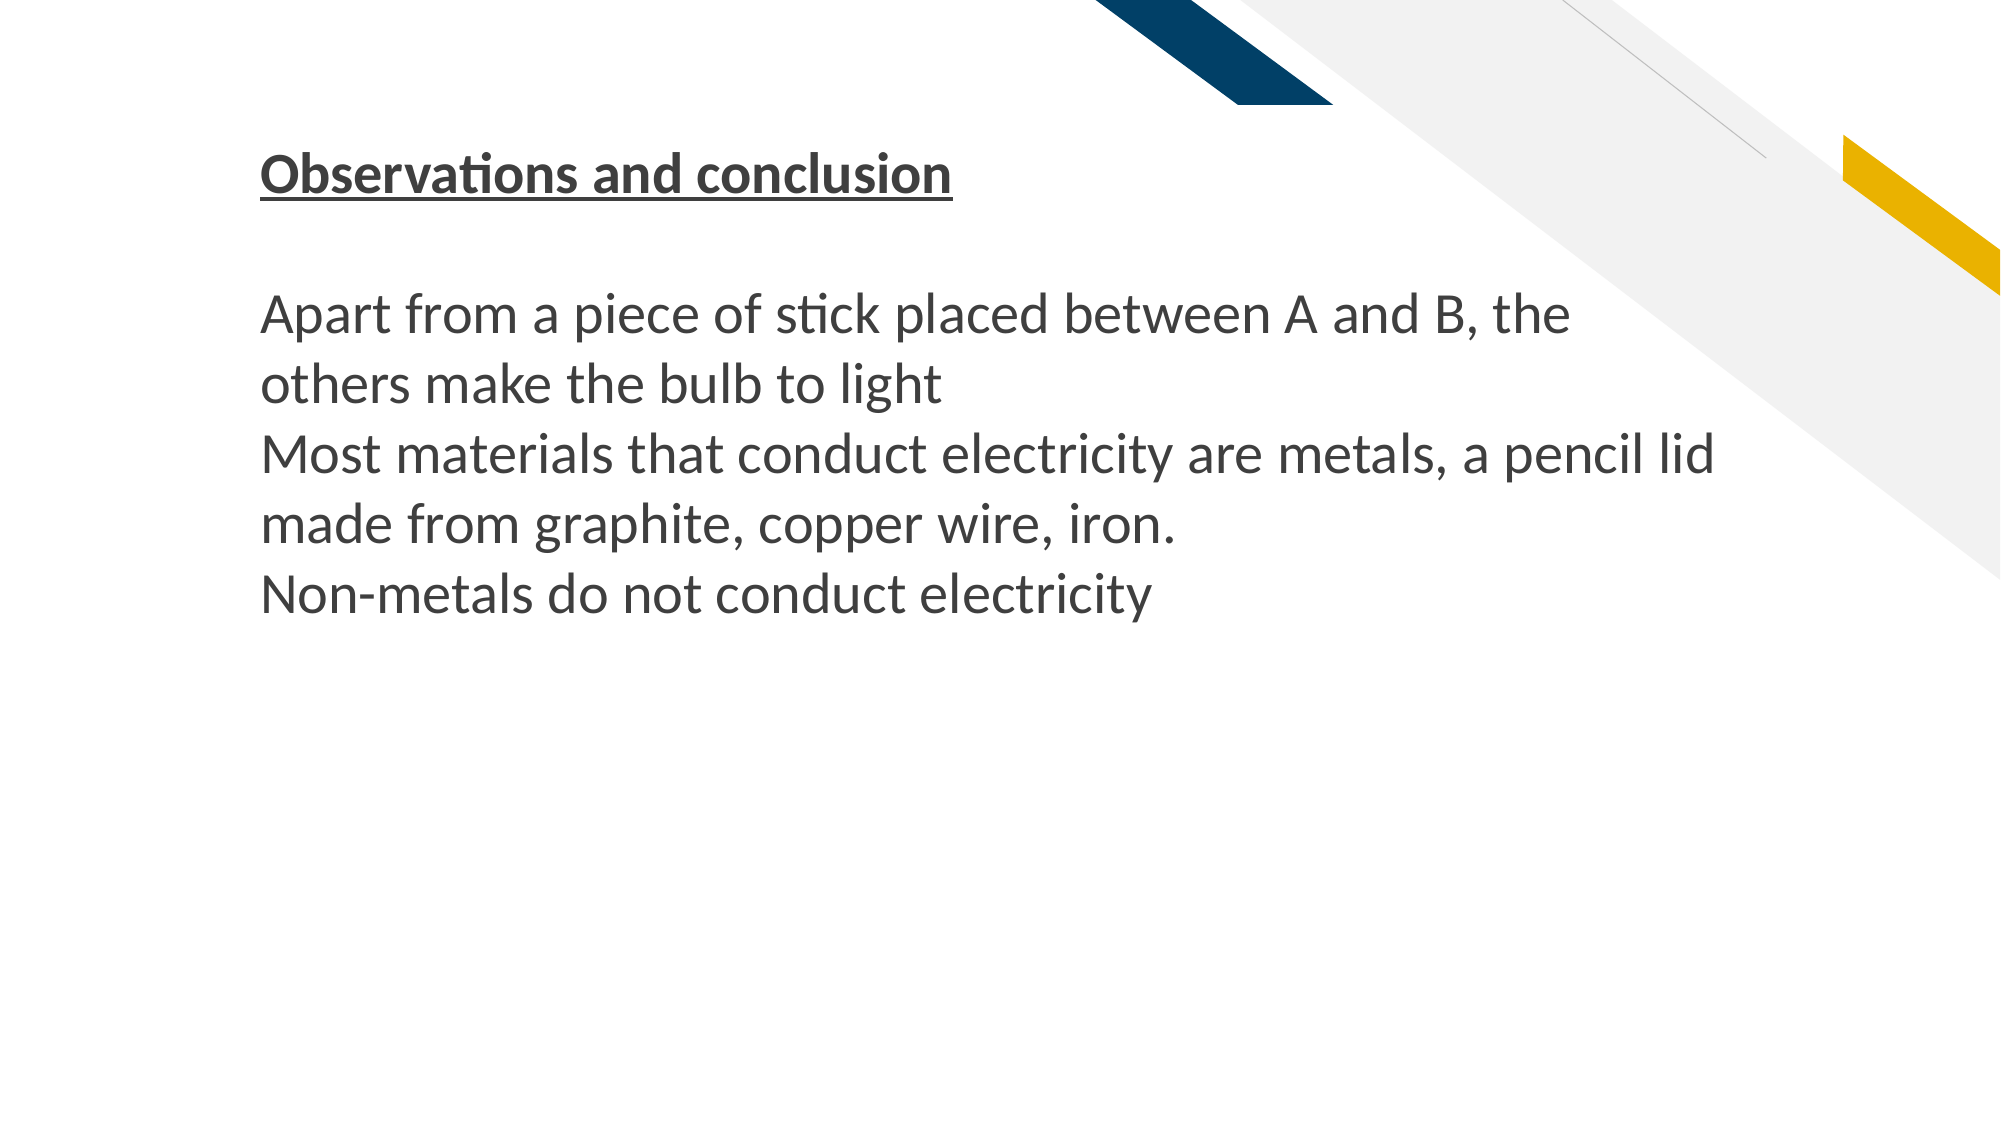

Observations and conclusion

Apart from a piece of stick placed between A and B, the others make the bulb to light
Most materials that conduct electricity are metals, a pencil lid made from graphite, copper wire, iron.
Non-metals do not conduct electricity